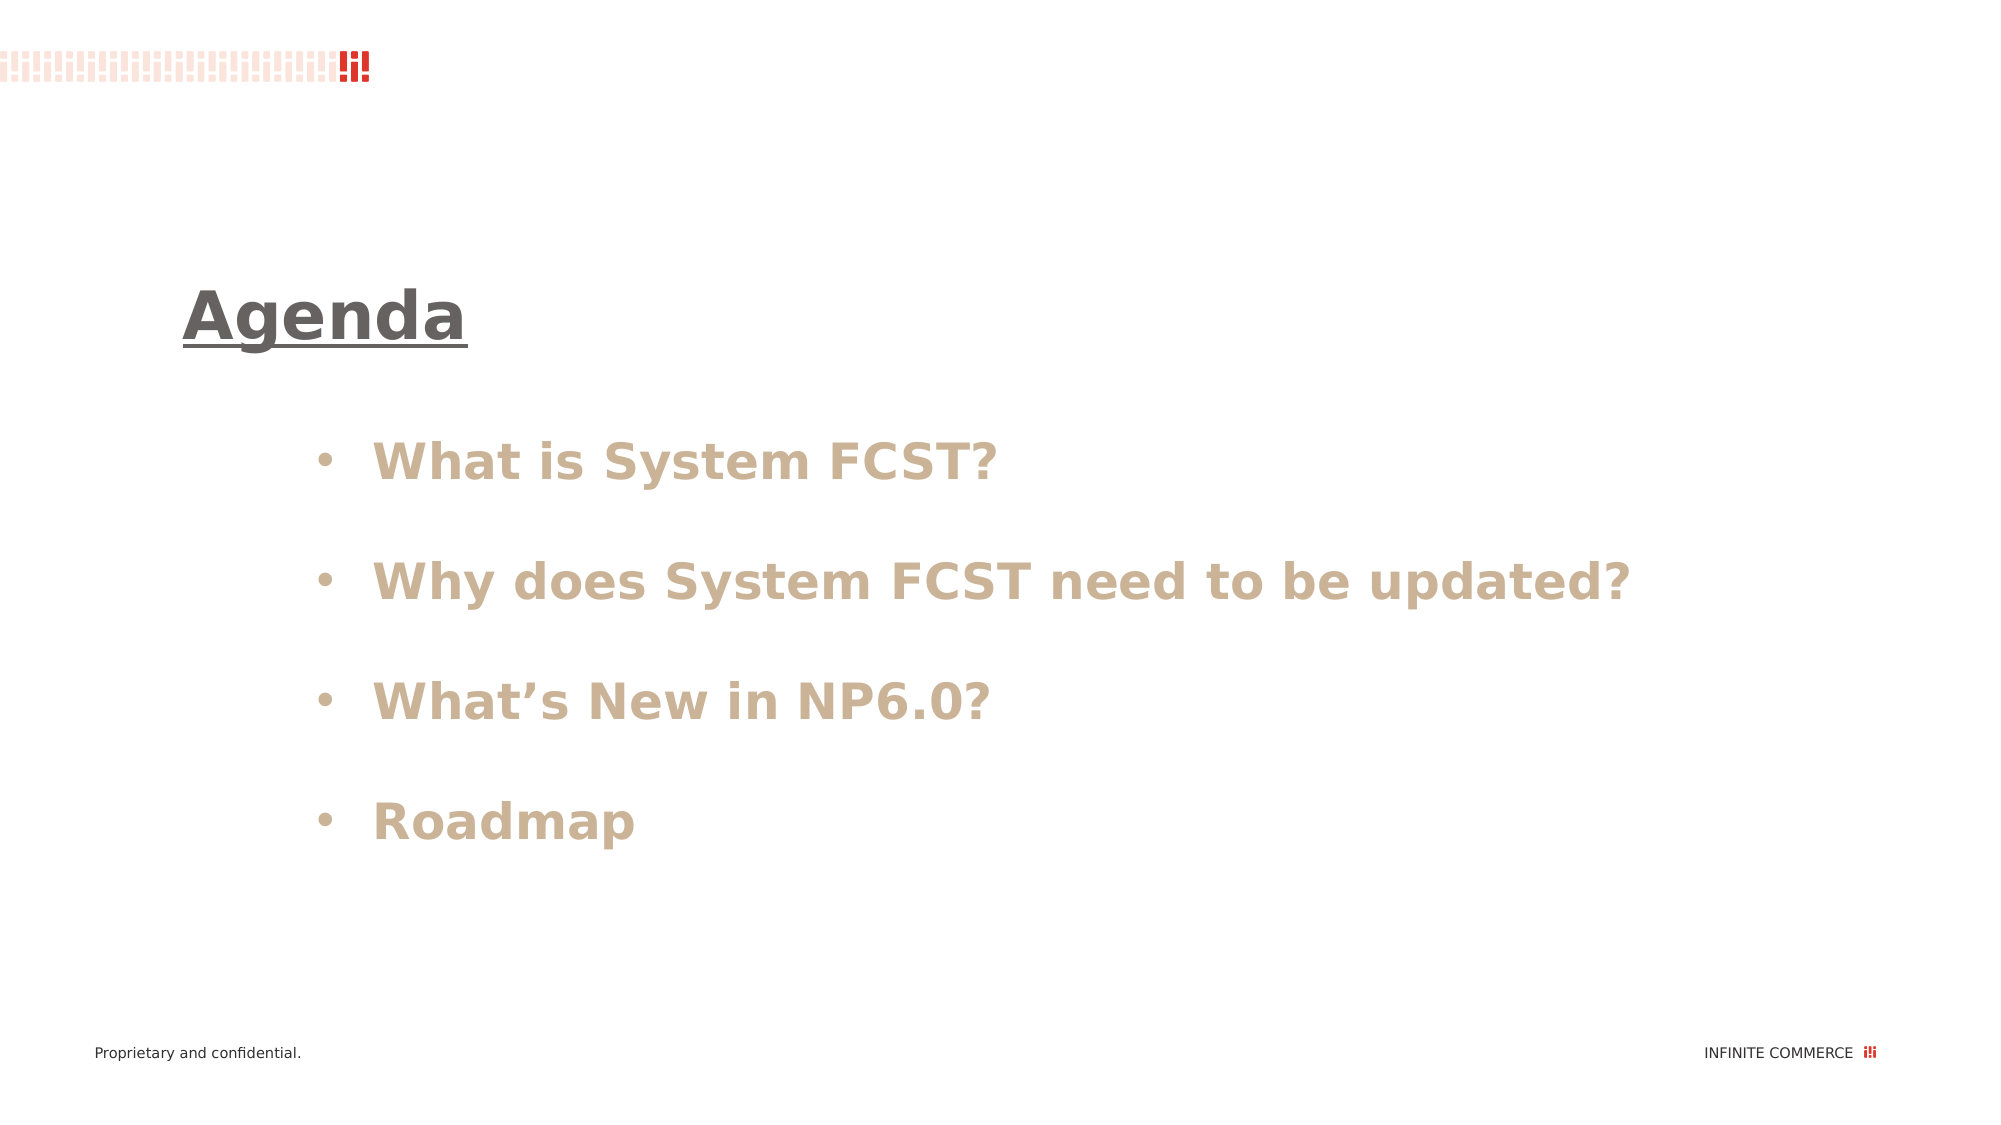

# Agenda
What is System FCST?

Why does System FCST need to be updated?

What’s New in NP6.0?

Roadmap

2